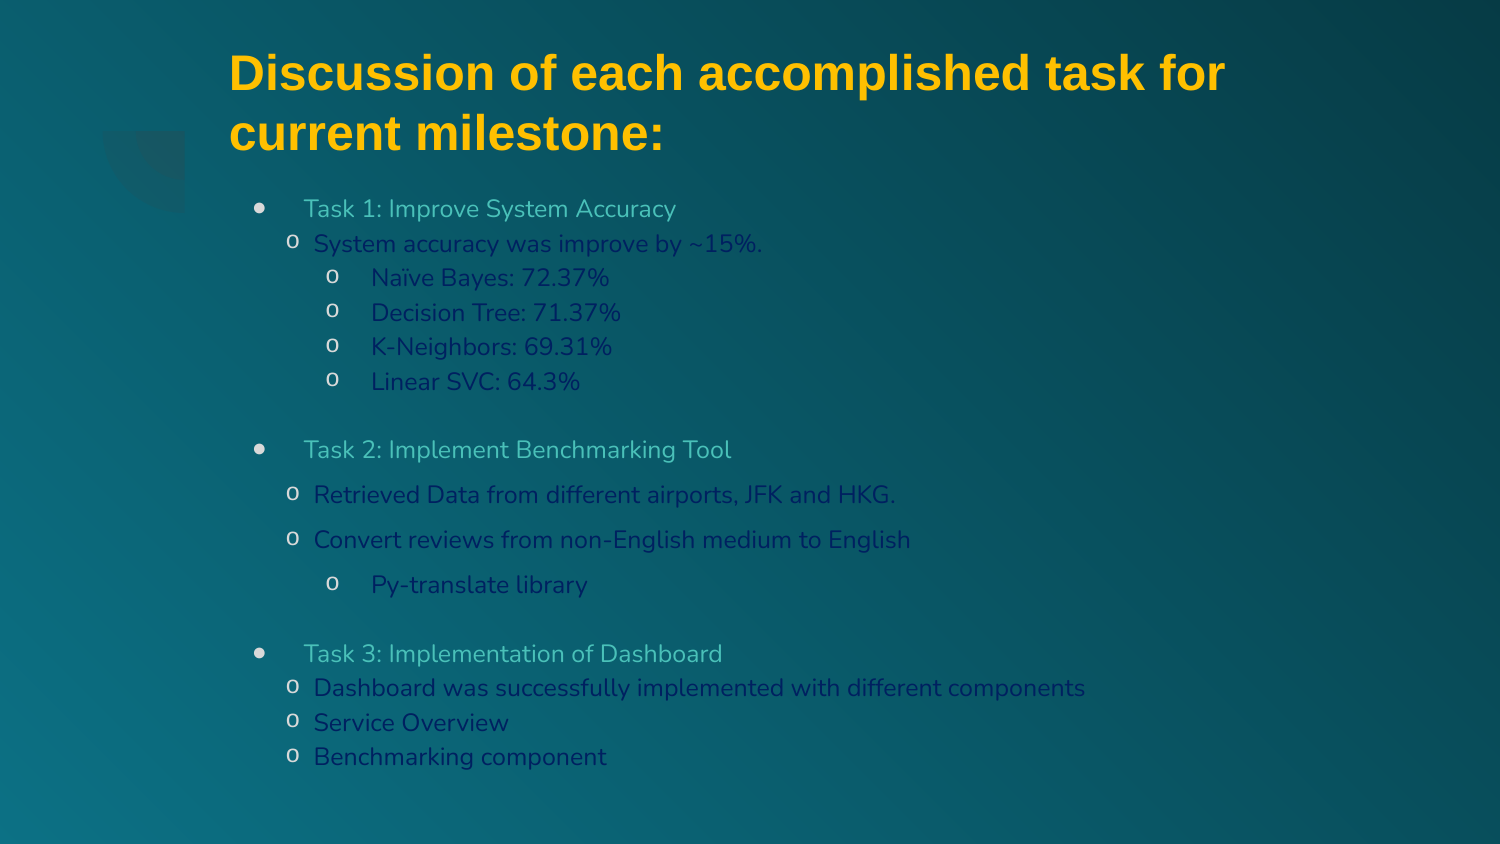

# Discussion of each accomplished task for current milestone:

Task 1: Improve System Accuracy
System accuracy was improve by ~15%.
Naïve Bayes: 72.37%
Decision Tree: 71.37%
K-Neighbors: 69.31%
Linear SVC: 64.3%

Task 2: Implement Benchmarking Tool
Retrieved Data from different airports, JFK and HKG.
Convert reviews from non-English medium to English
Py-translate library

Task 3: Implementation of Dashboard
Dashboard was successfully implemented with different components
Service Overview
Benchmarking component